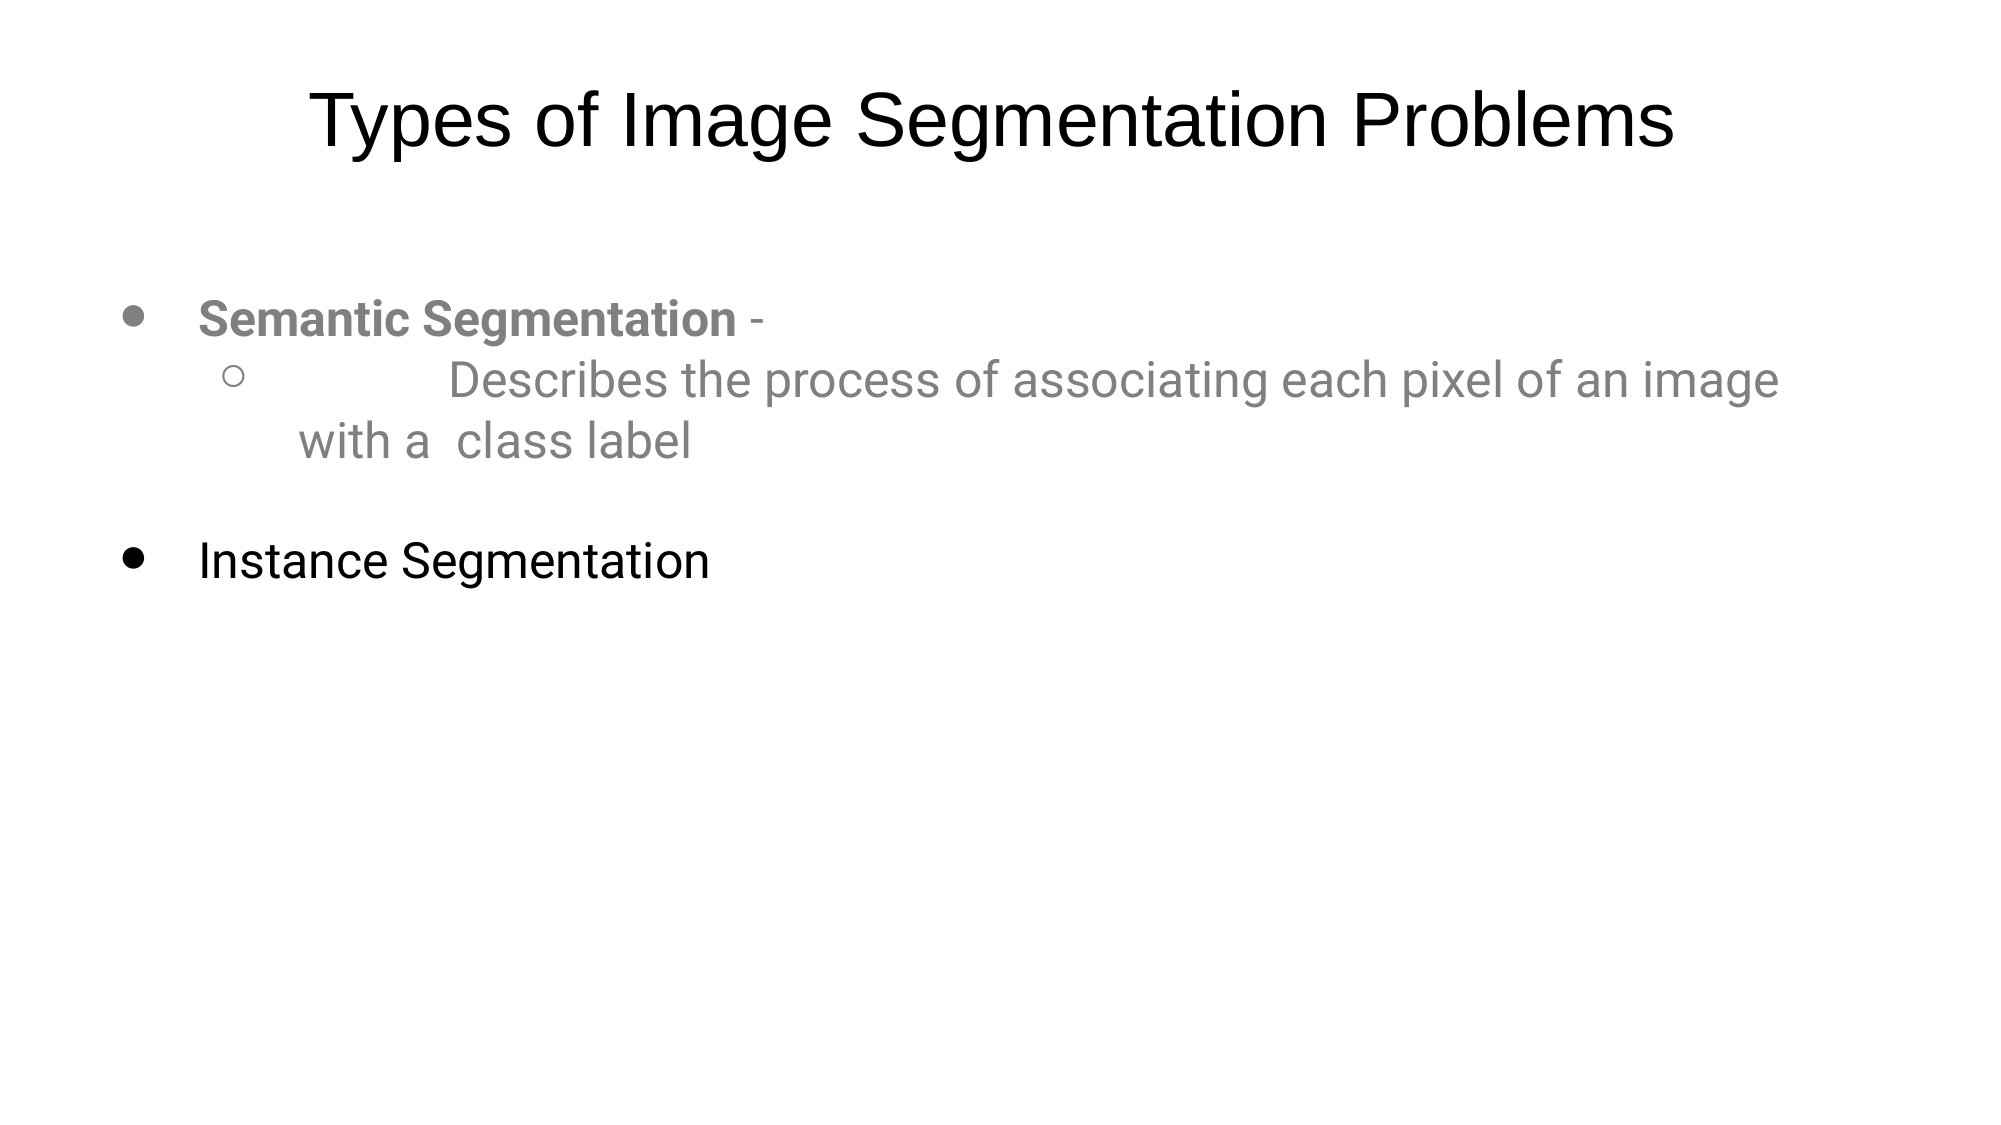

# Types of Image Segmentation Problems

Semantic Segmentation -
	Describes the process of associating each pixel of an image with a  class label

Instance Segmentation